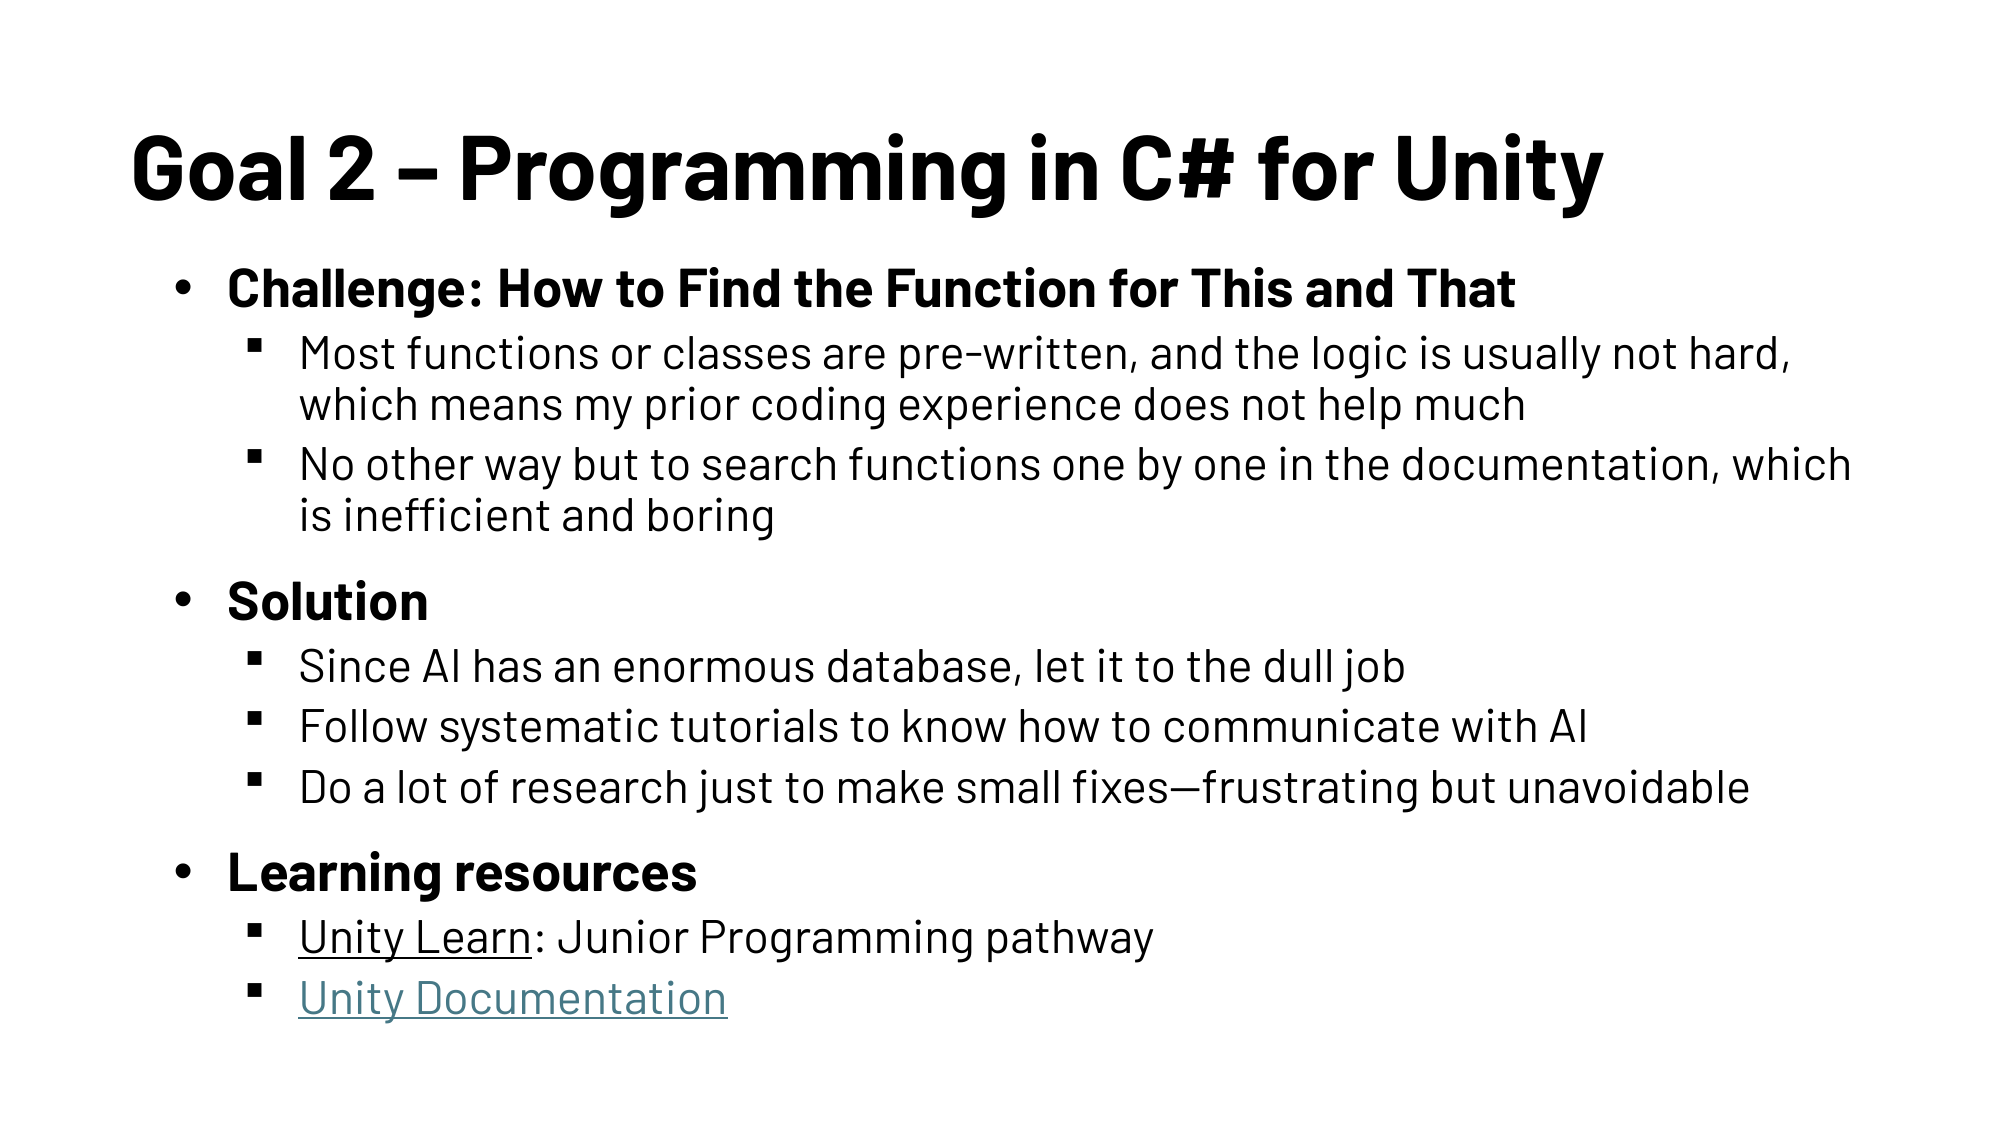

# Goal 2 – Programming in C# for Unity
Challenge: How to Find the Function for This and That
Most functions or classes are pre-written, and the logic is usually not hard, which means my prior coding experience does not help much
No other way but to search functions one by one in the documentation, which is inefficient and boring
Solution
Since AI has an enormous database, let it to the dull job
Follow systematic tutorials to know how to communicate with AI
Do a lot of research just to make small fixes—frustrating but unavoidable
Learning resources
Unity Learn: Junior Programming pathway
Unity Documentation